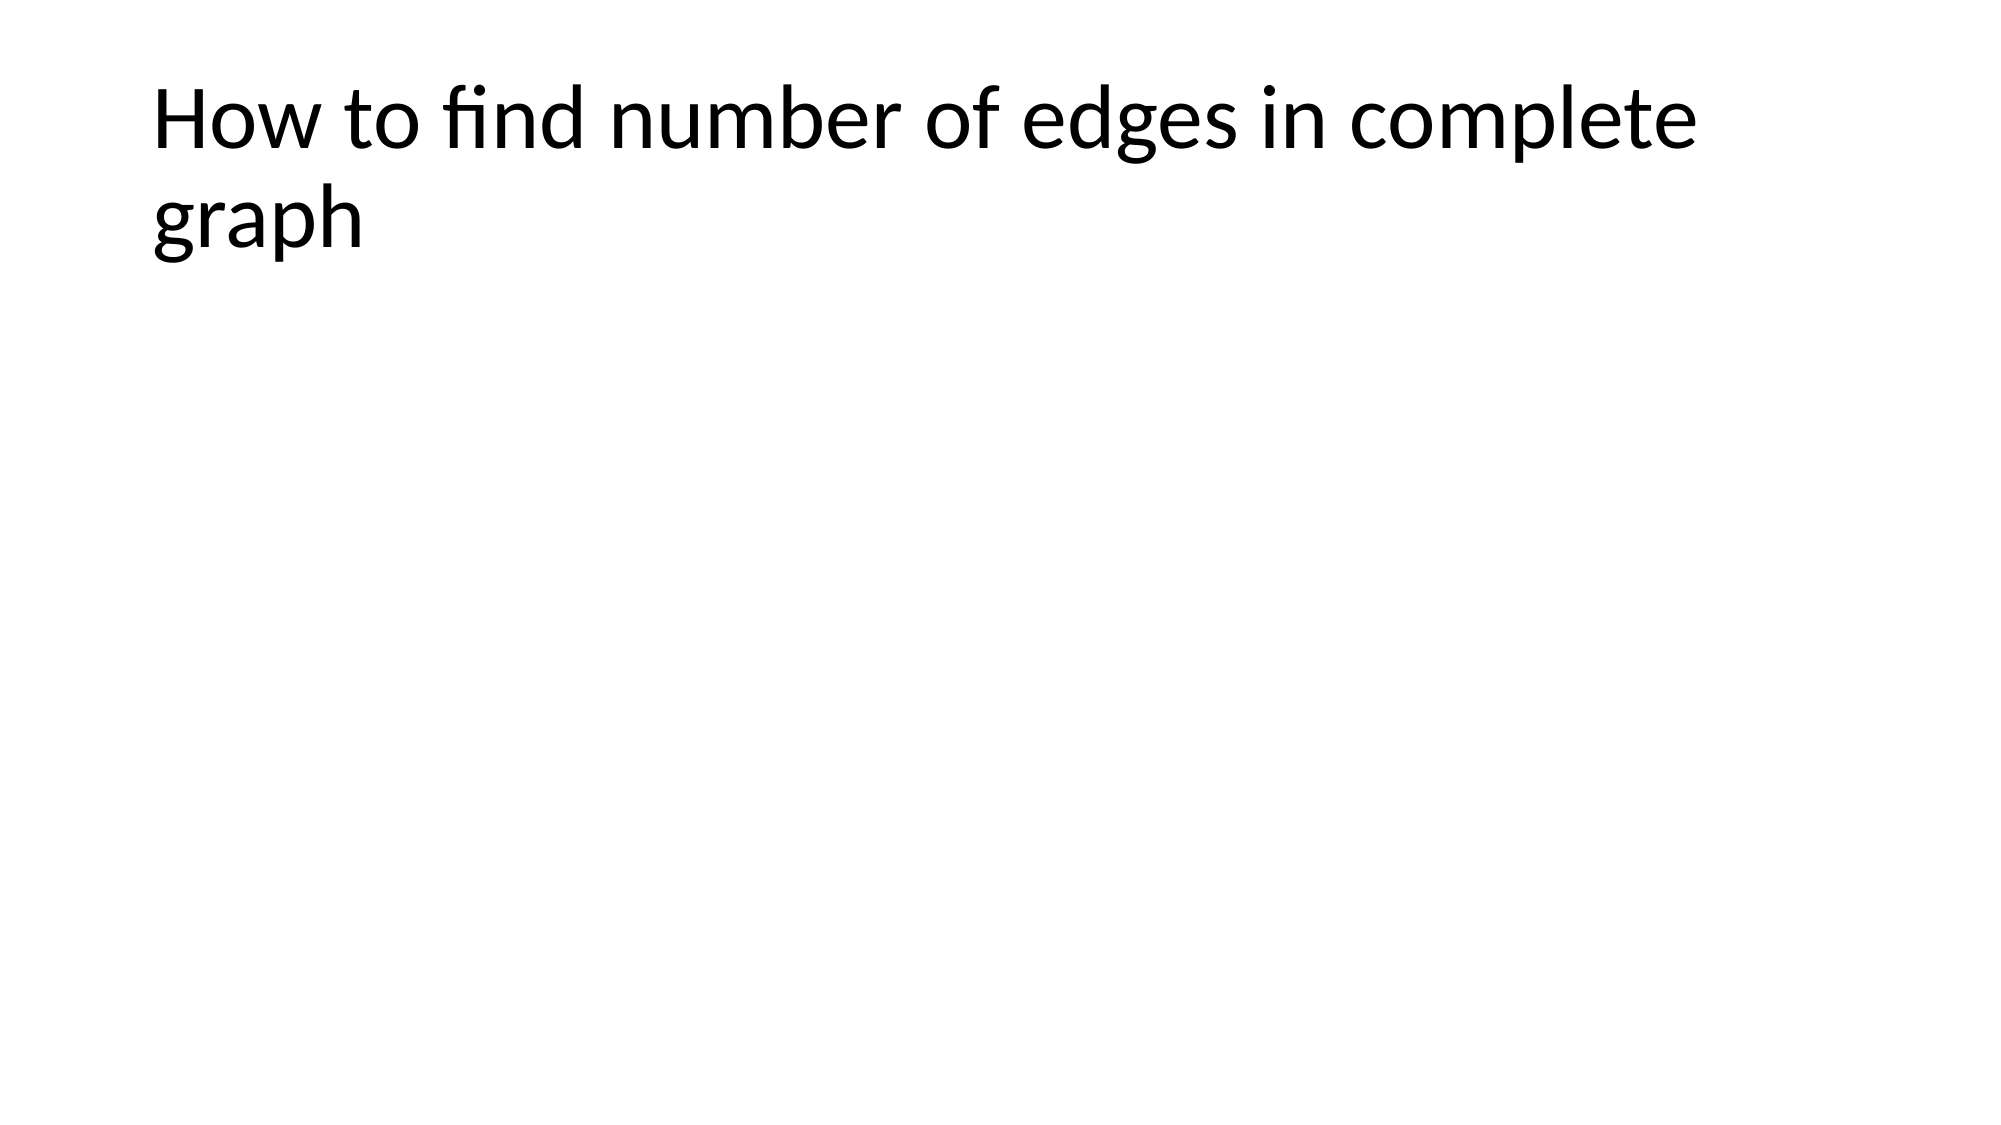

# How to find number of edges in complete graph